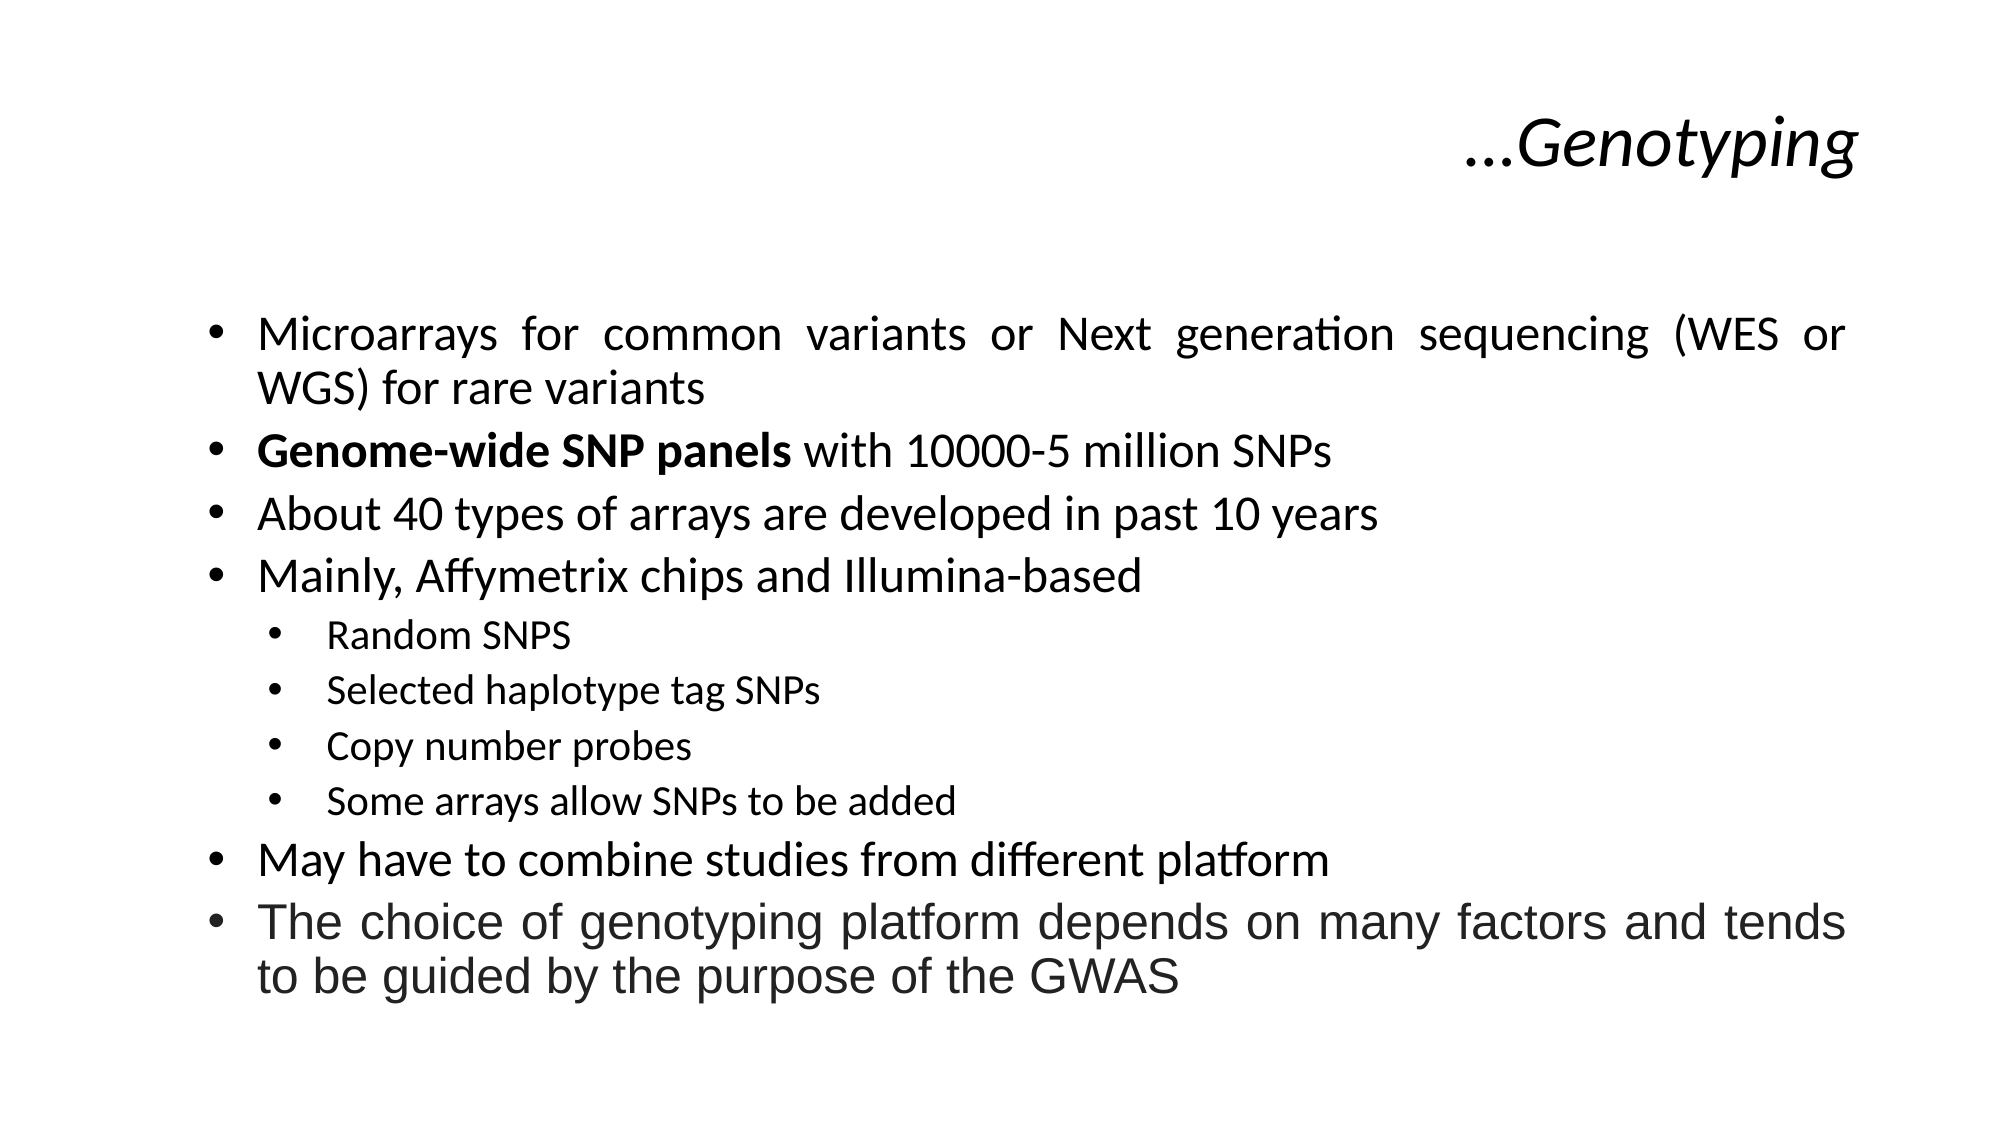

…Genotyping
Microarrays for common variants or Next generation sequencing (WES or WGS) for rare variants
Genome-wide SNP panels with 10000-5 million SNPs
About 40 types of arrays are developed in past 10 years
Mainly, Affymetrix chips and Illumina-based
Random SNPS
Selected haplotype tag SNPs
Copy number probes
Some arrays allow SNPs to be added
May have to combine studies from different platform
The choice of genotyping platform depends on many factors and tends to be guided by the purpose of the GWAS